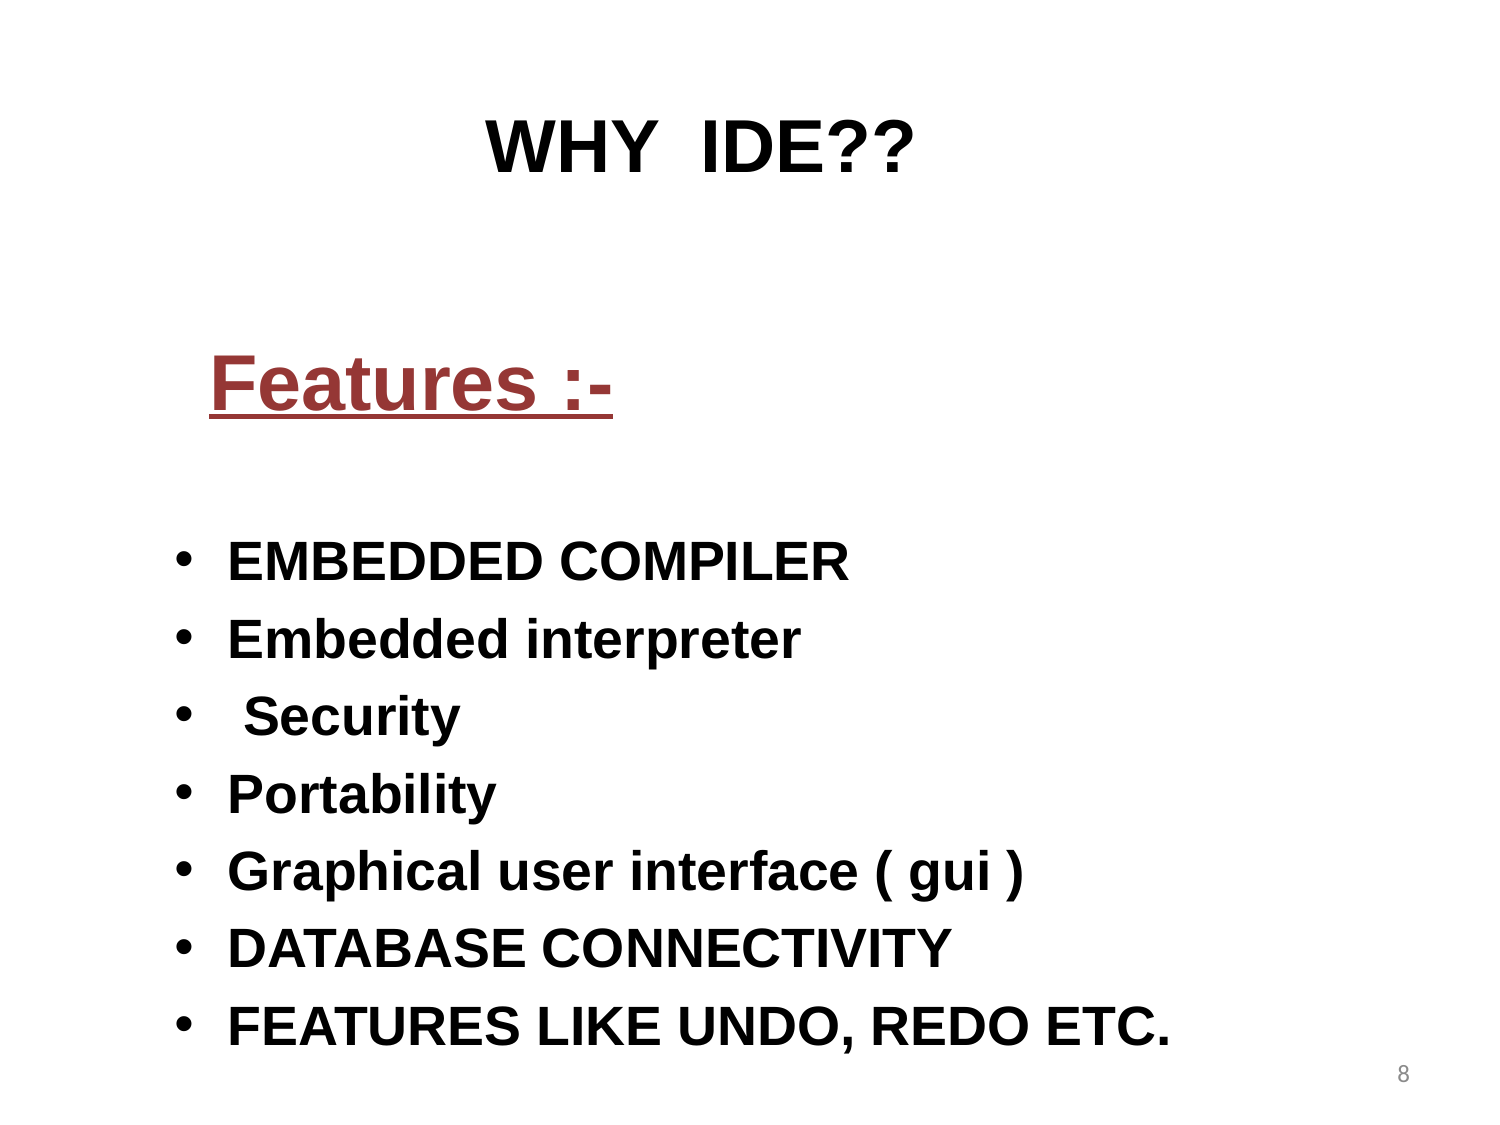

# WHY  ide??

  Features :-

EMBEDDED COMPILER
Embedded interpreter
 Security
Portability
Graphical user interface ( gui )
DATABASE CONNECTIVITY
FEATURES LIKE UNDO, REDO ETC.

8